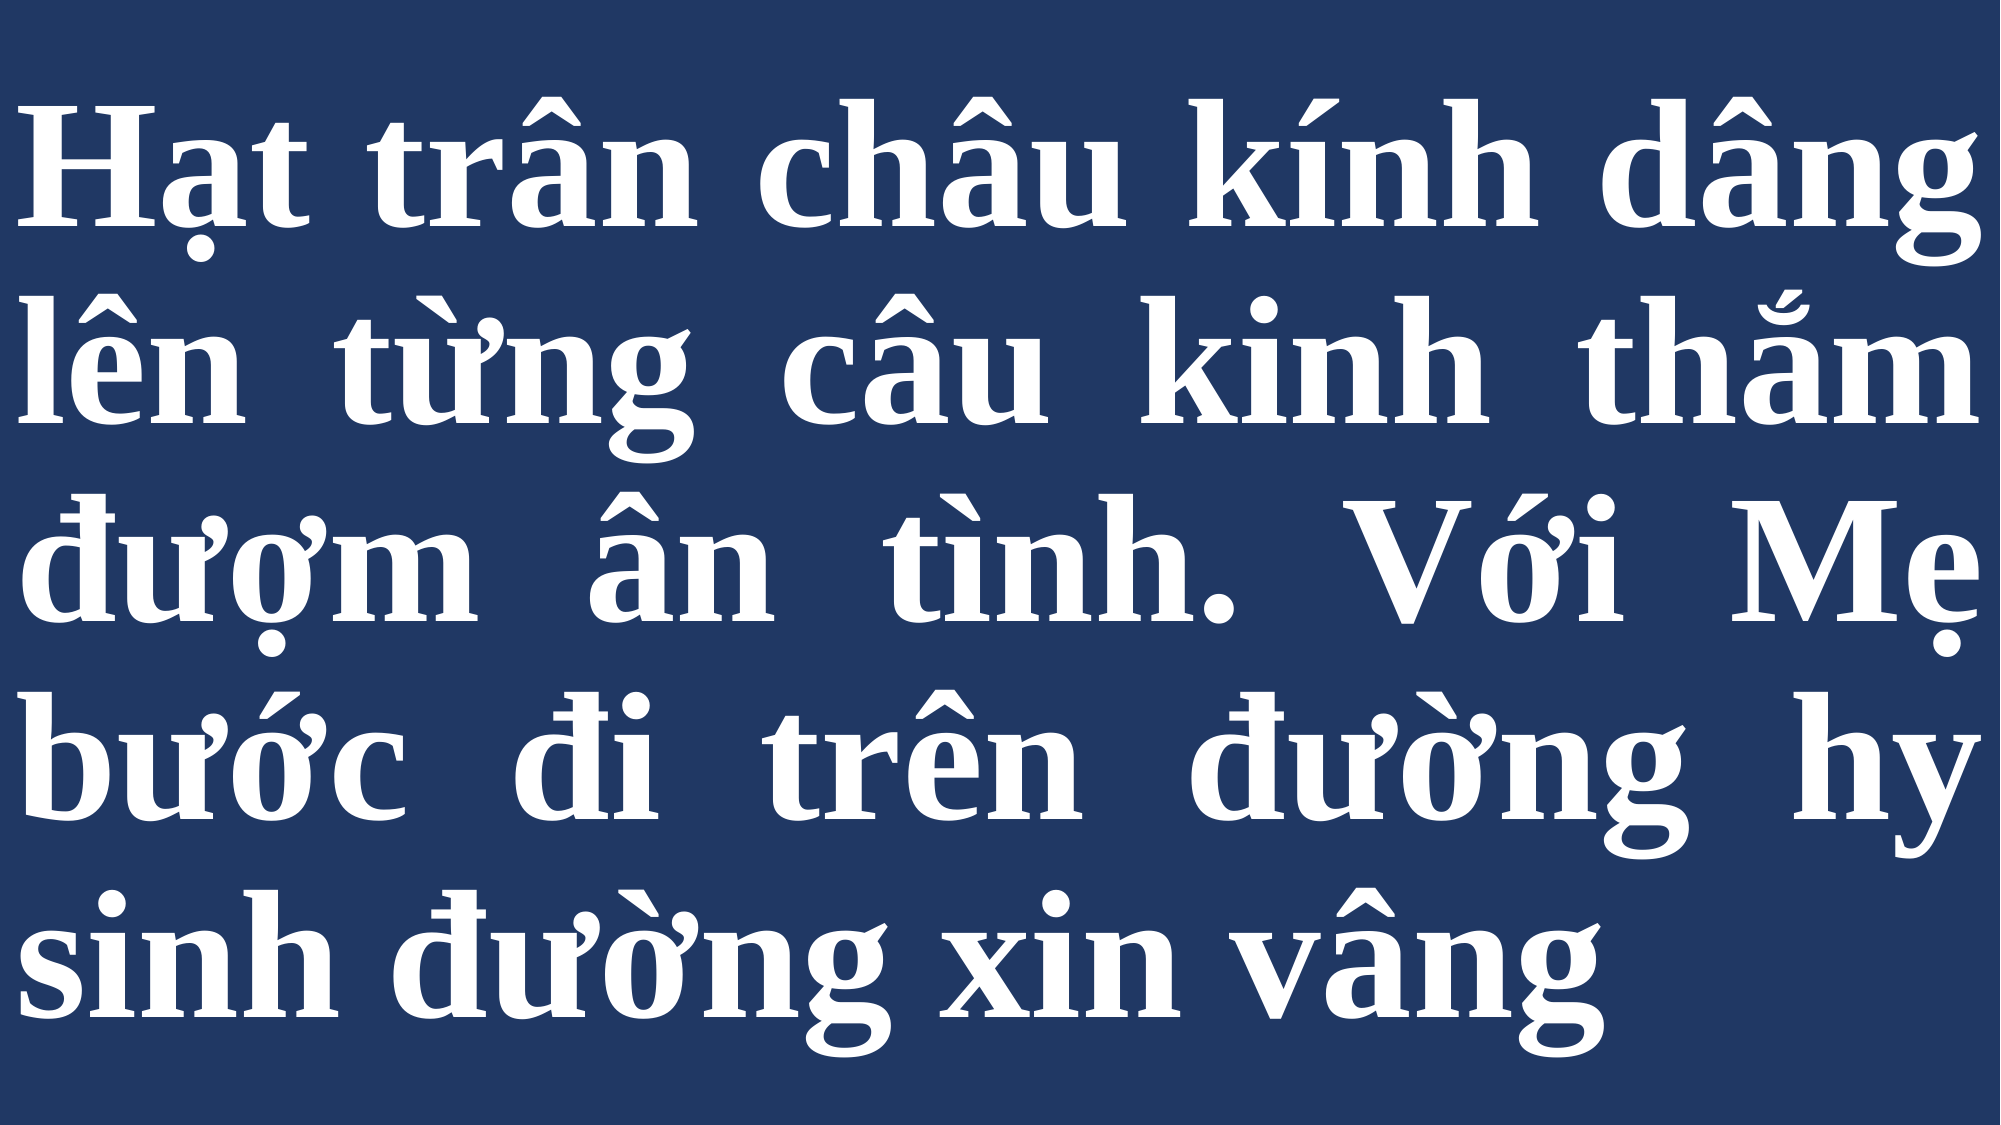

# Hạt trân châu kính dâng lên từng câu kinh thắm đượm ân tình. Với Mẹ bước đi trên đường hy sinh đường xin vâng